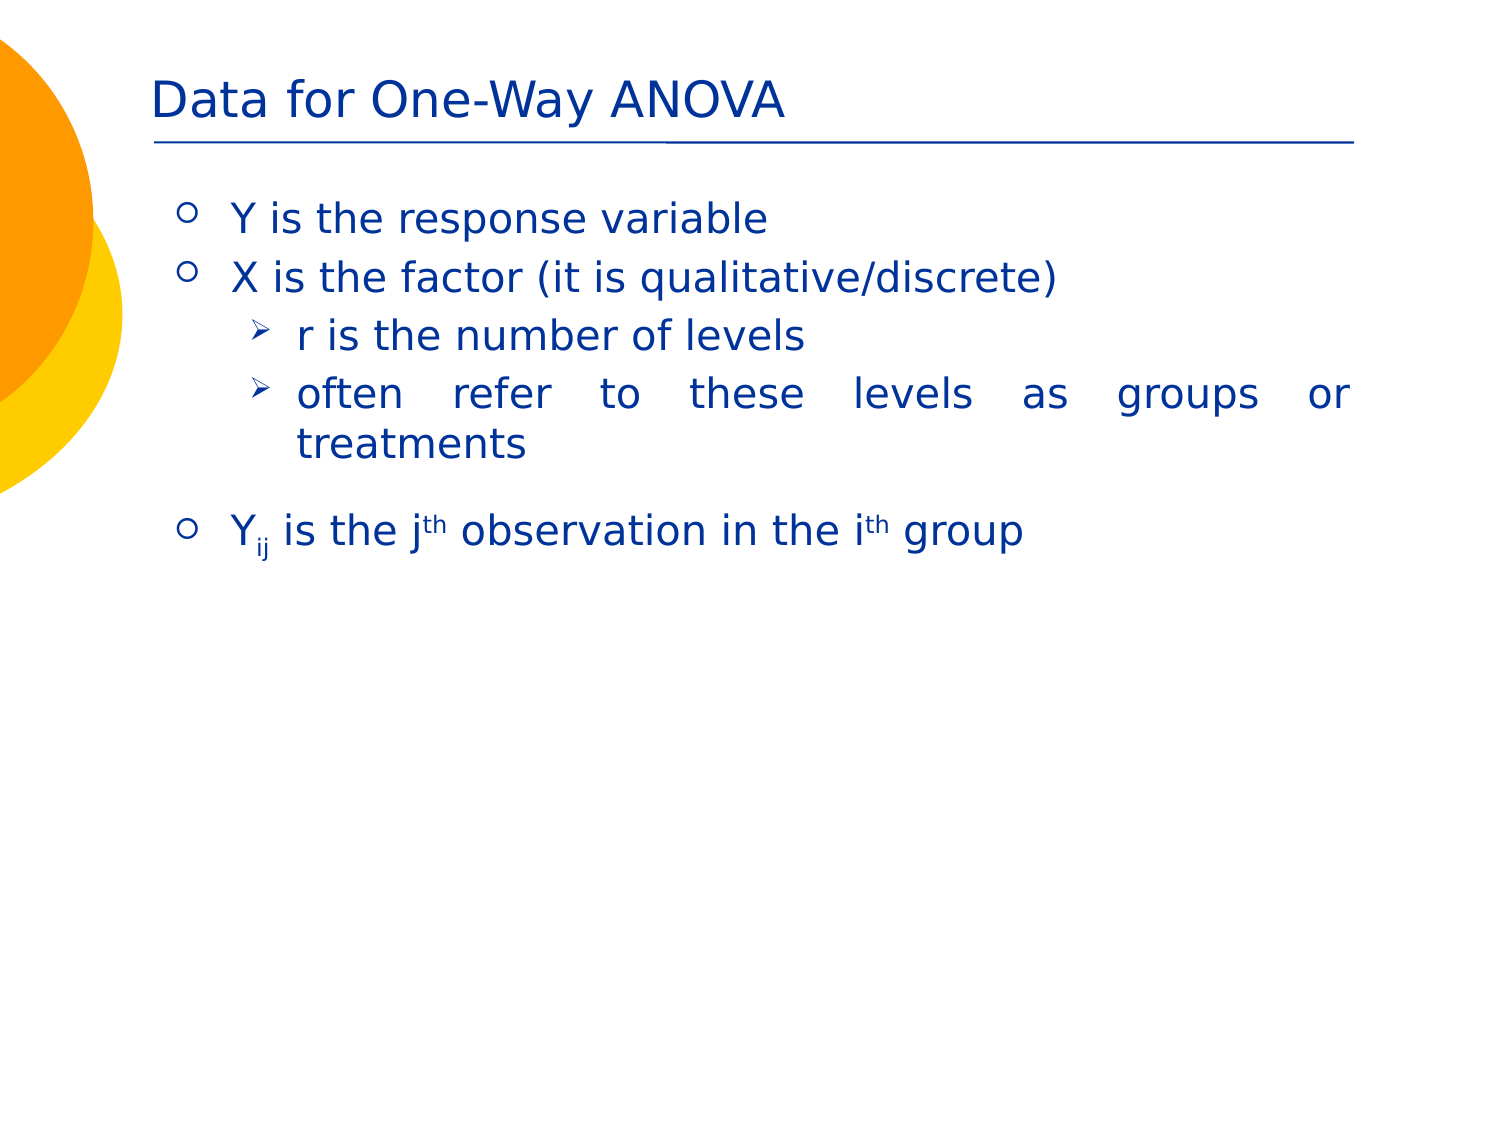

# Data for One-Way ANOVA
Y is the response variable
X is the factor (it is qualitative/discrete)
r is the number of levels
often refer to these levels as groups or treatments
Yij is the jth observation in the ith group